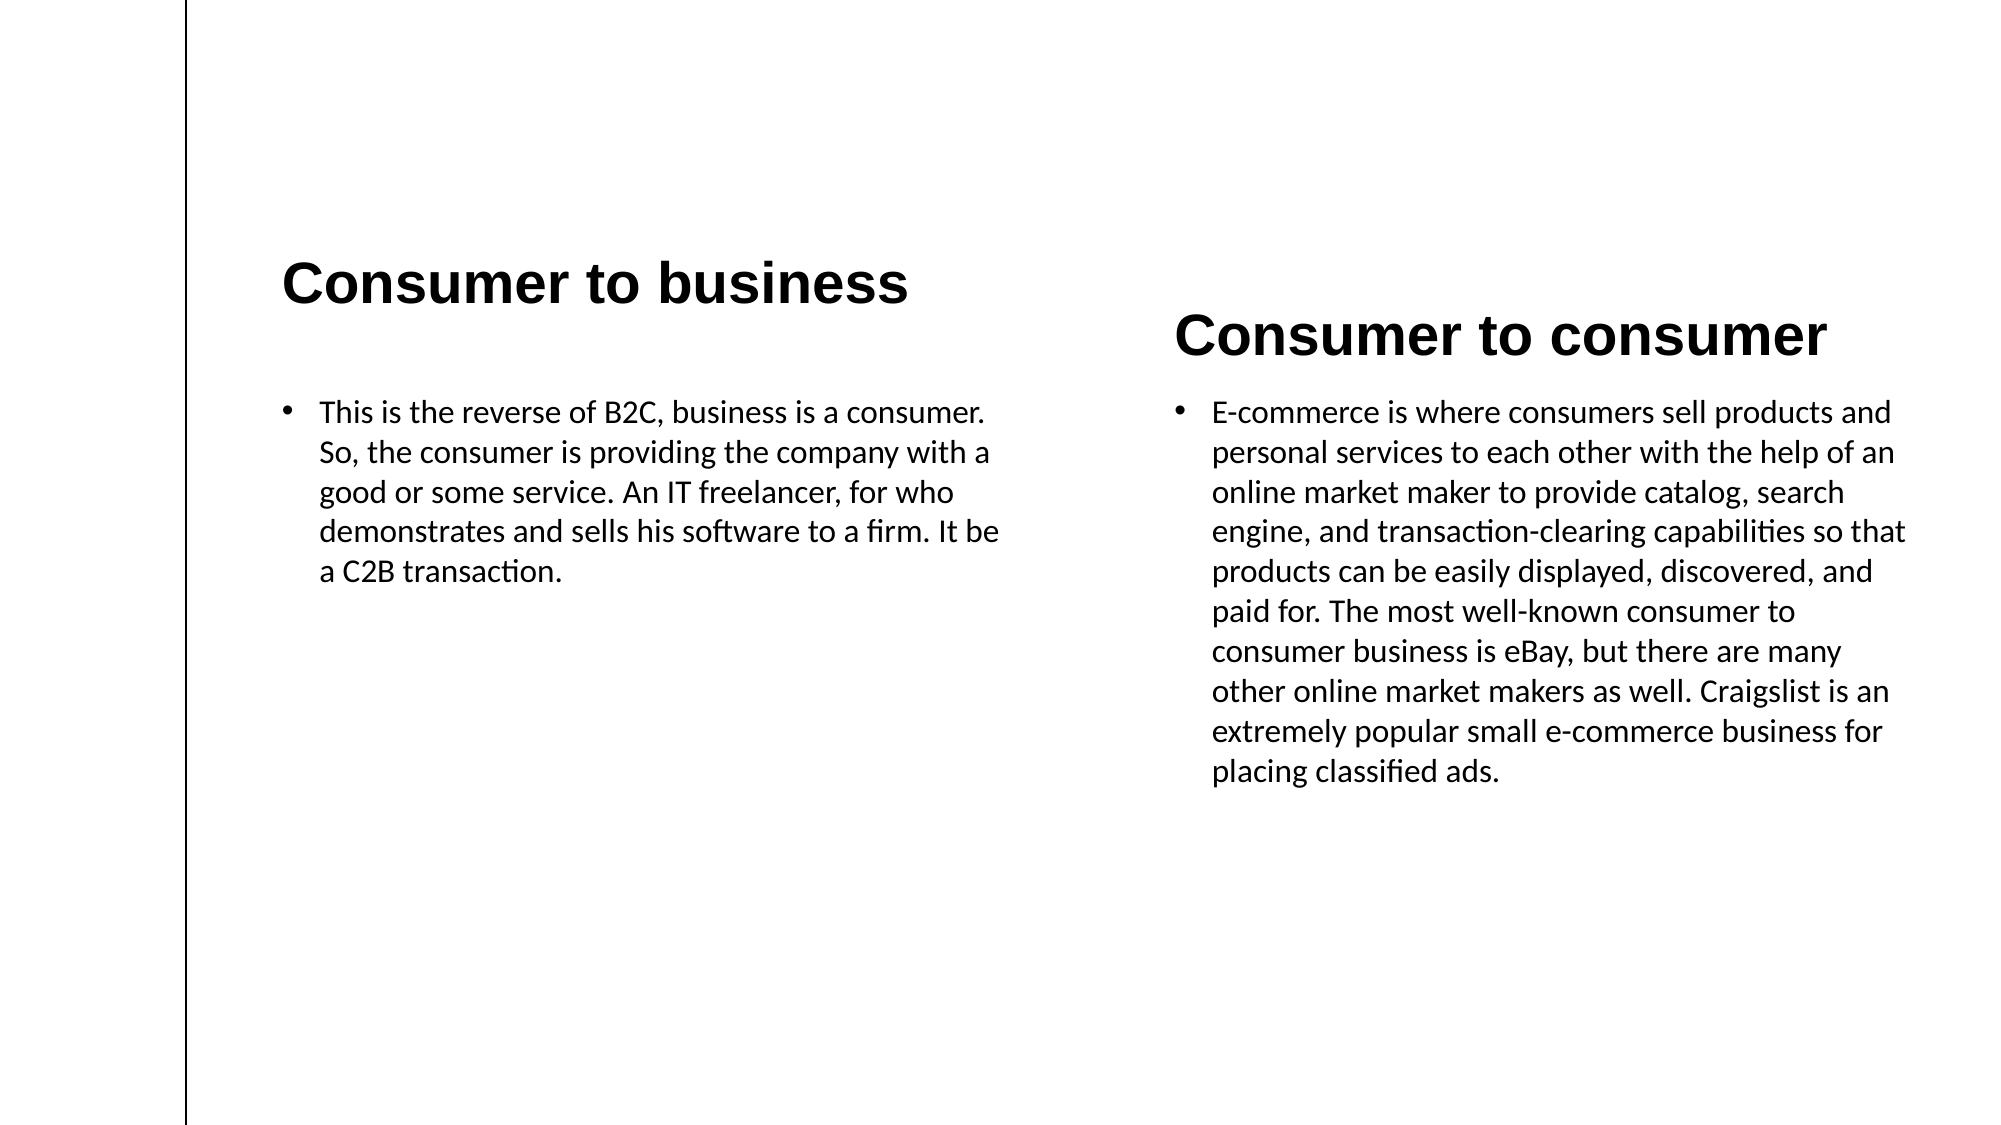

#
Consumer to consumer
Consumer to business

This is the reverse of B2C, business is a consumer. So, the consumer is providing the company with a good or some service. An IT freelancer, for who demonstrates and sells his software to a firm. It be a C2B transaction.

E-commerce is where consumers sell products and personal services to each other with the help of an online market maker to provide catalog, search engine, and transaction-clearing capabilities so that products can be easily displayed, discovered, and paid for. The most well-known consumer to consumer business is eBay, but there are many other online market makers as well. Craigslist is an extremely popular small e-commerce business for placing classified ads.